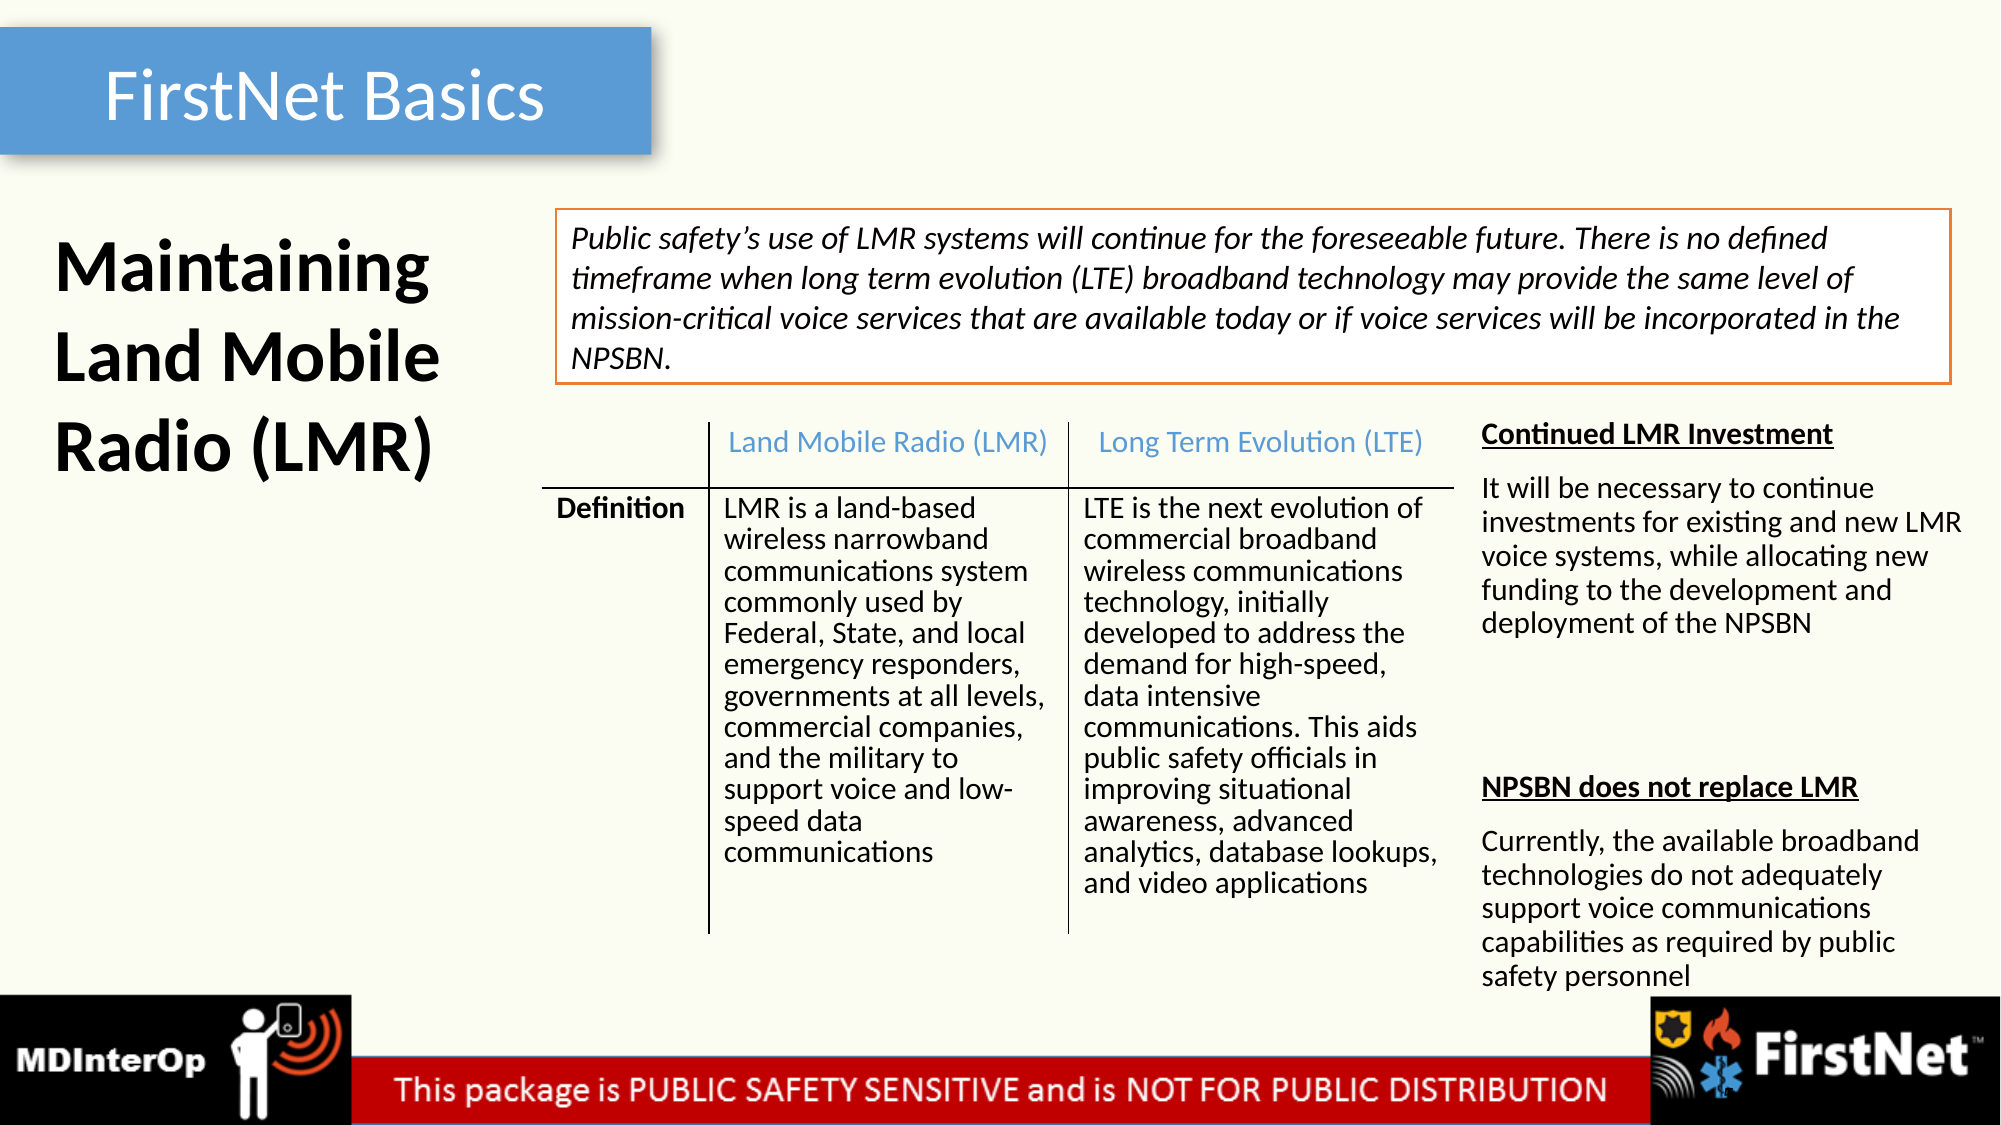

FirstNet Basics
Maintaining Land Mobile Radio (LMR)
Public safety’s use of LMR systems will continue for the foreseeable future. There is no defined timeframe when long term evolution (LTE) broadband technology may provide the same level of mission-critical voice services that are available today or if voice services will be incorporated in the NPSBN.
Continued LMR Investment
It will be necessary to continue investments for existing and new LMR voice systems, while allocating new funding to the development and deployment of the NPSBN

NPSBN does not replace LMR
Currently, the available broadband technologies do not adequately support voice communications capabilities as required by public safety personnel
|  | Land Mobile Radio (LMR) | Long Term Evolution (LTE) |
| --- | --- | --- |
| Definition | LMR is a land-based wireless narrowband communications system commonly used by Federal, State, and local emergency responders, governments at all levels, commercial companies, and the military to support voice and low-speed data communications | LTE is the next evolution of commercial broadband wireless communications technology, initially developed to address the demand for high-speed, data intensive communications. This aids public safety officials in improving situational awareness, advanced analytics, database lookups, and video applications |
5